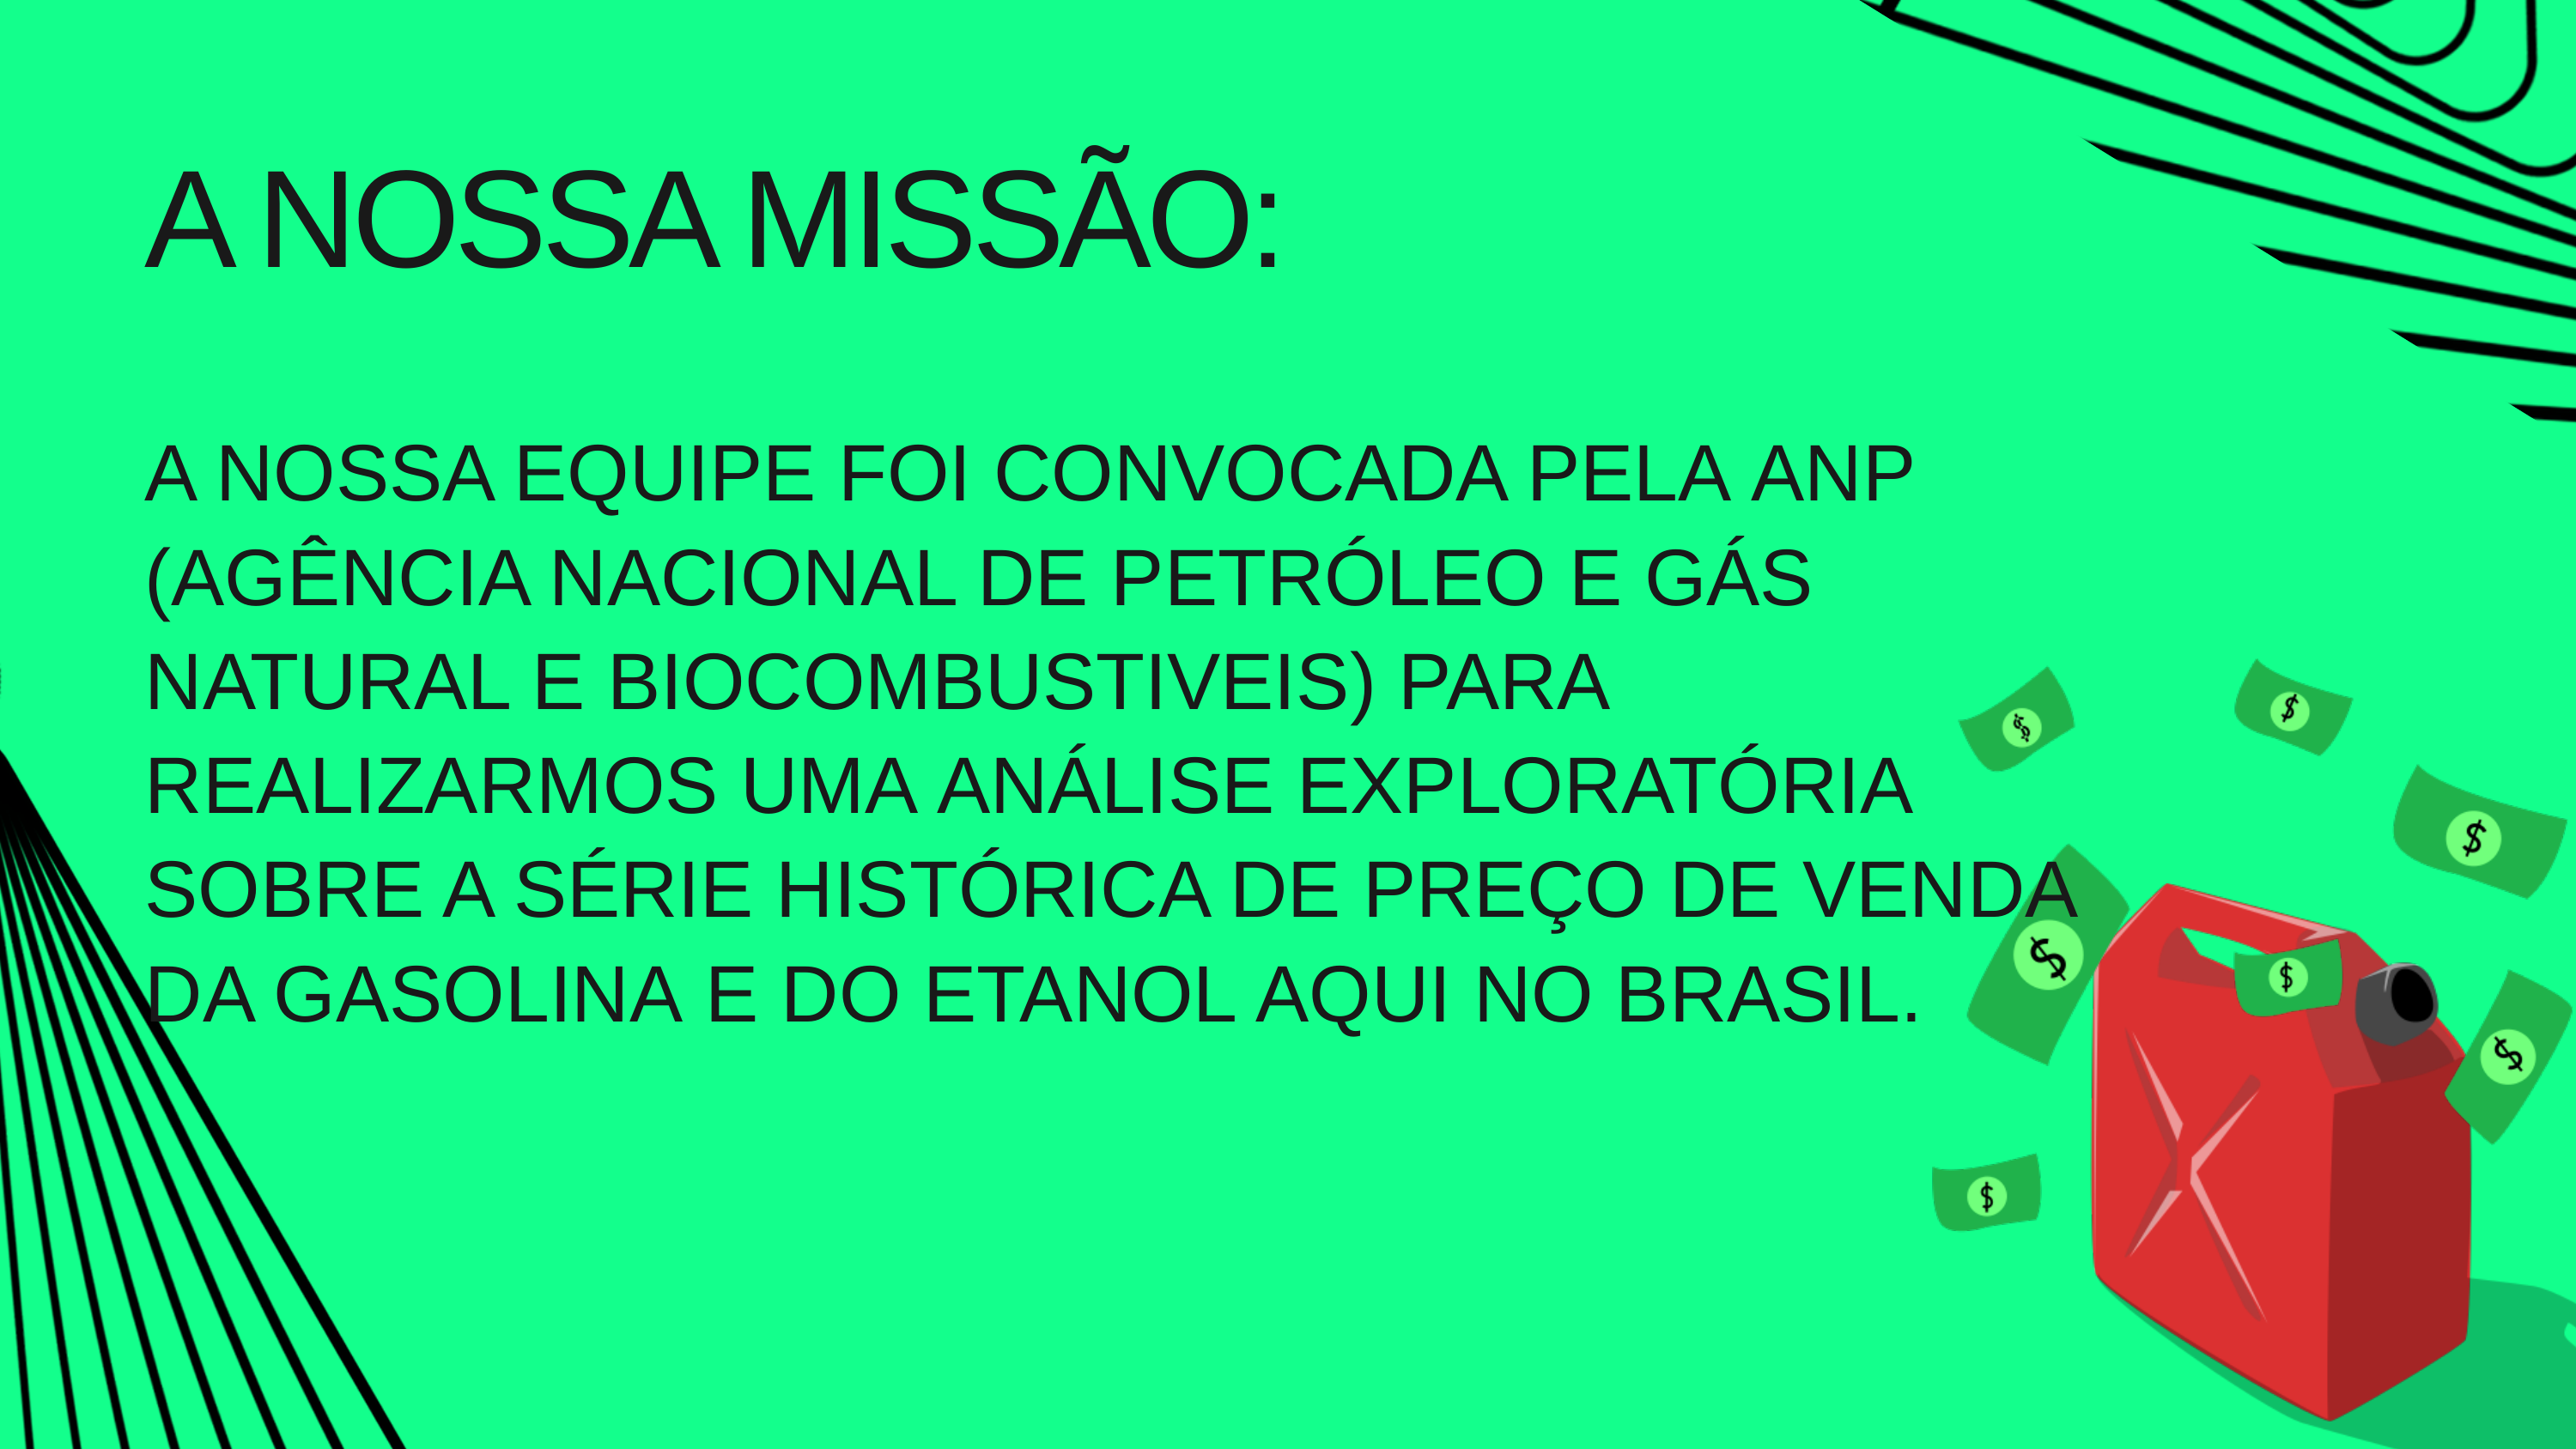

A NOSSA MISSÃO:
A NOSSA EQUIPE FOI CONVOCADA PELA ANP (AGÊNCIA NACIONAL DE PETRÓLEO E GÁS NATURAL E BIOCOMBUSTIVEIS) PARA REALIZARMOS UMA ANÁLISE EXPLORATÓRIA SOBRE A SÉRIE HISTÓRICA DE PREÇO DE VENDA DA GASOLINA E DO ETANOL AQUI NO BRASIL.